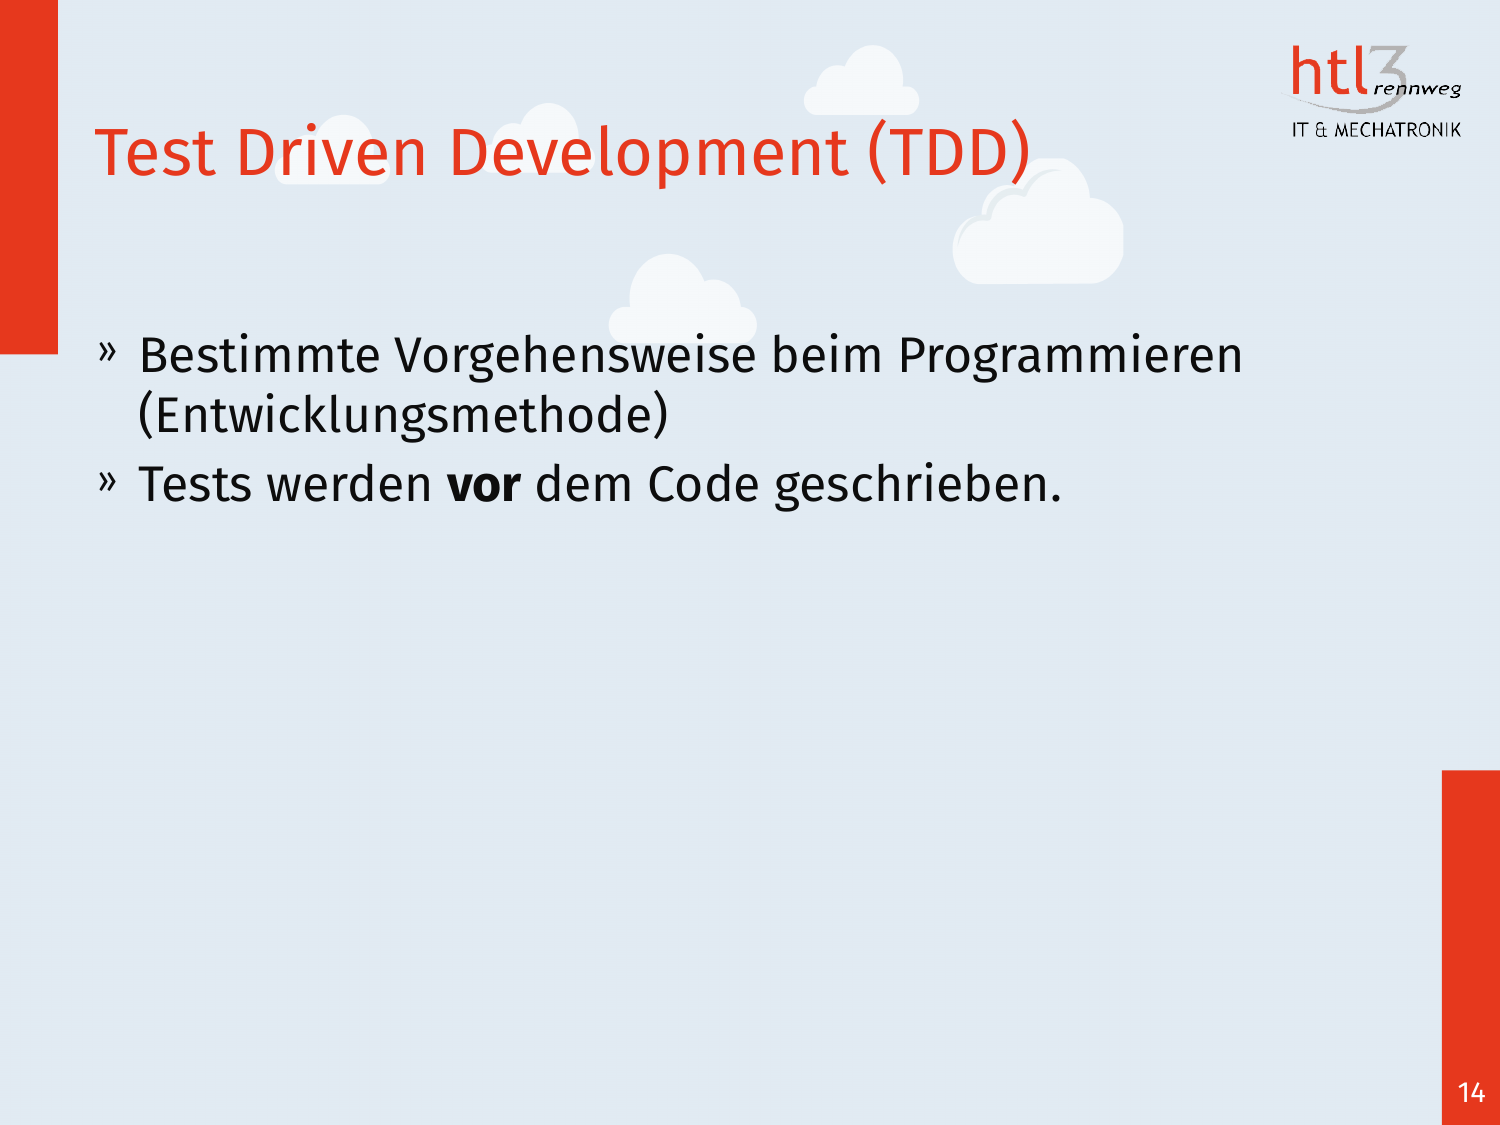

# Test Driven Development (TDD)
Bestimmte Vorgehensweise beim Programmieren (Entwicklungsmethode)
Tests werden vor dem Code geschrieben.